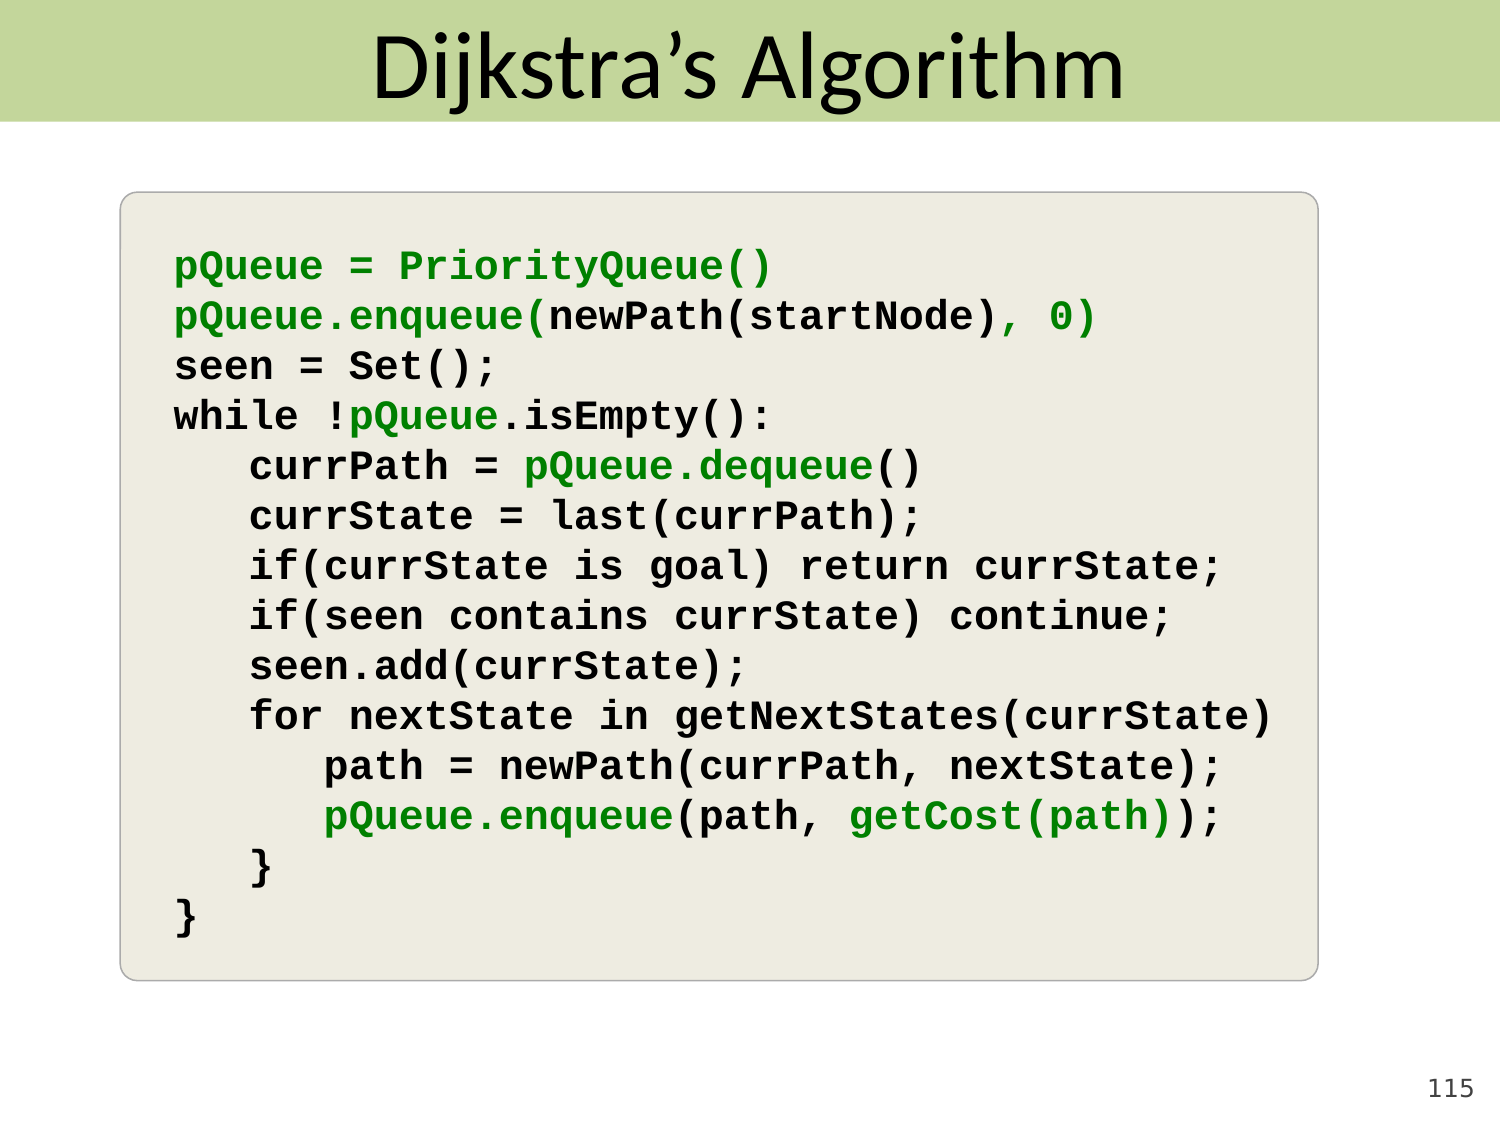

Dijkstra’s Algorithm

pQueue = PriorityQueue()
pQueue.enqueue(newPath(startNode), 0)
seen = Set();
while !pQueue.isEmpty():
   currPath = pQueue.dequeue()
   currState = last(currPath);
   if(currState is goal) return currState;
   if(seen contains currState) continue;
   seen.add(currState);
   for nextState in getNextStates(currState)
      path = newPath(currPath, nextState);
      pQueue.enqueue(path, getCost(path));
   }
}